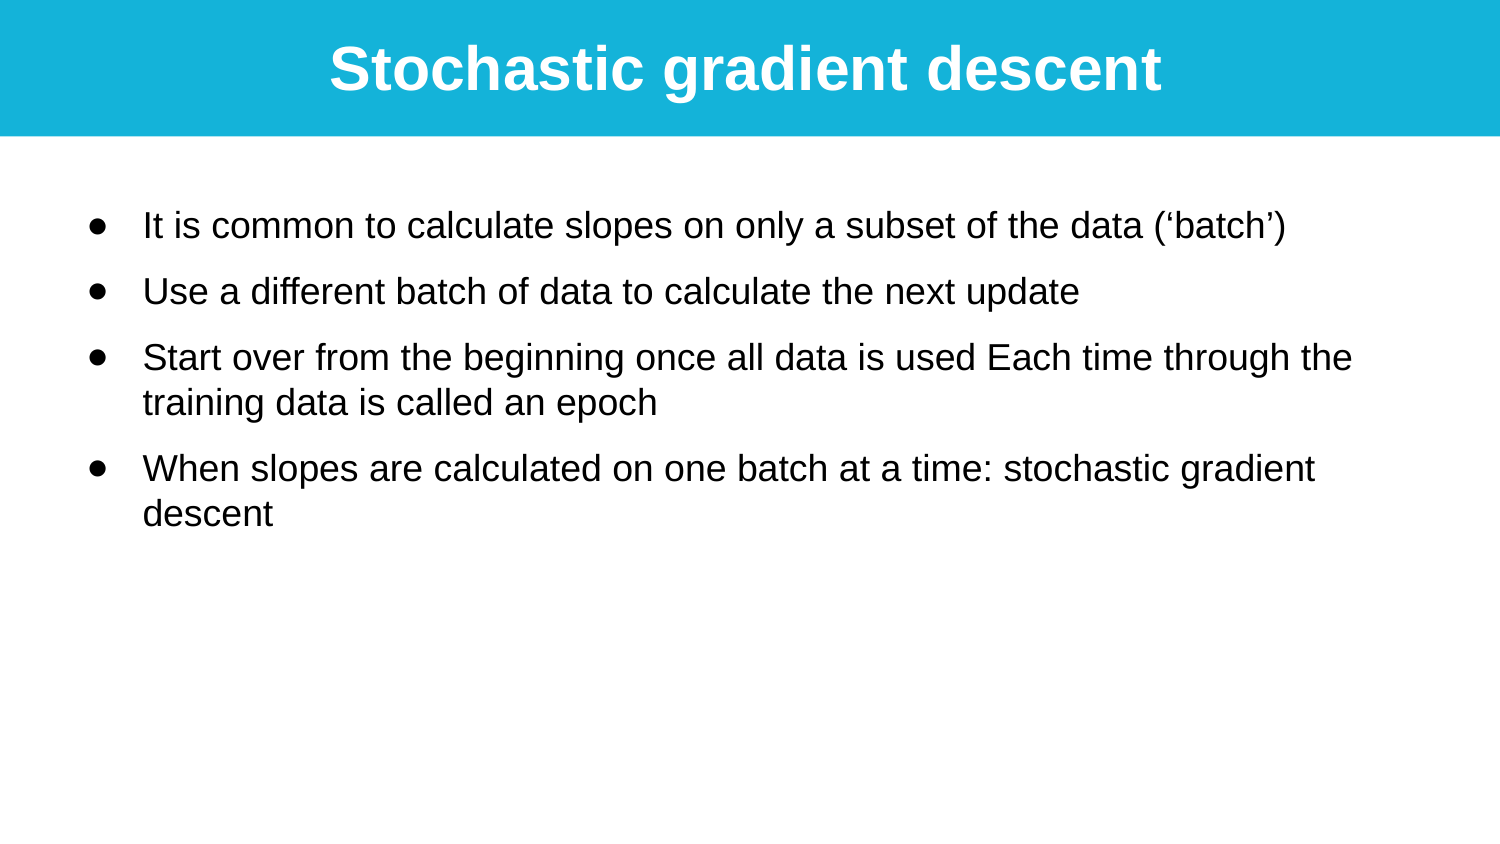

Stochastic gradient descent
It is common to calculate slopes on only a subset of the data (‘batch’)
Use a different batch of data to calculate the next update
Start over from the beginning once all data is used Each time through the training data is called an epoch
When slopes are calculated on one batch at a time: stochastic gradient descent